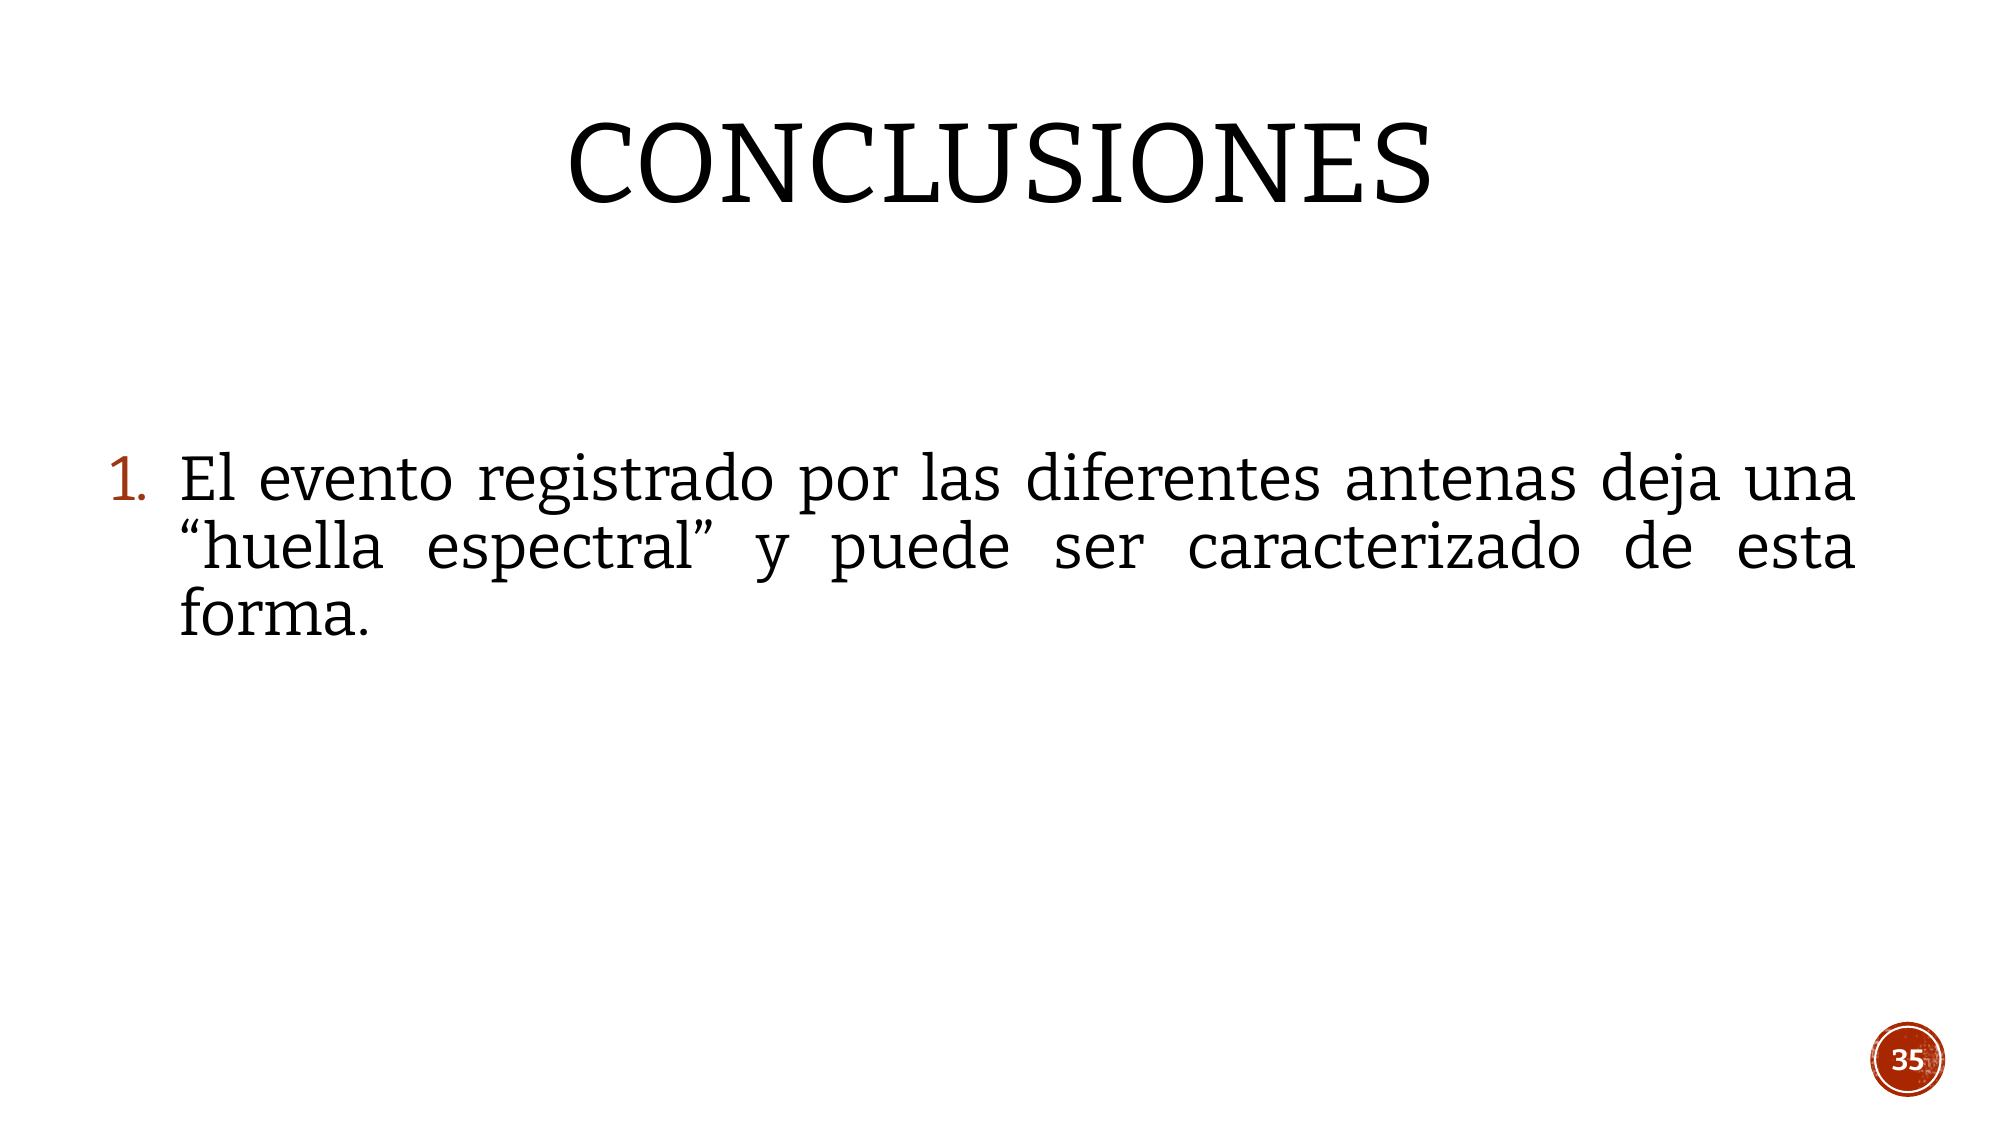

# CONCLUSIONES
El evento registrado por las diferentes antenas deja una “huella espectral” y puede ser caracterizado de esta forma.
35